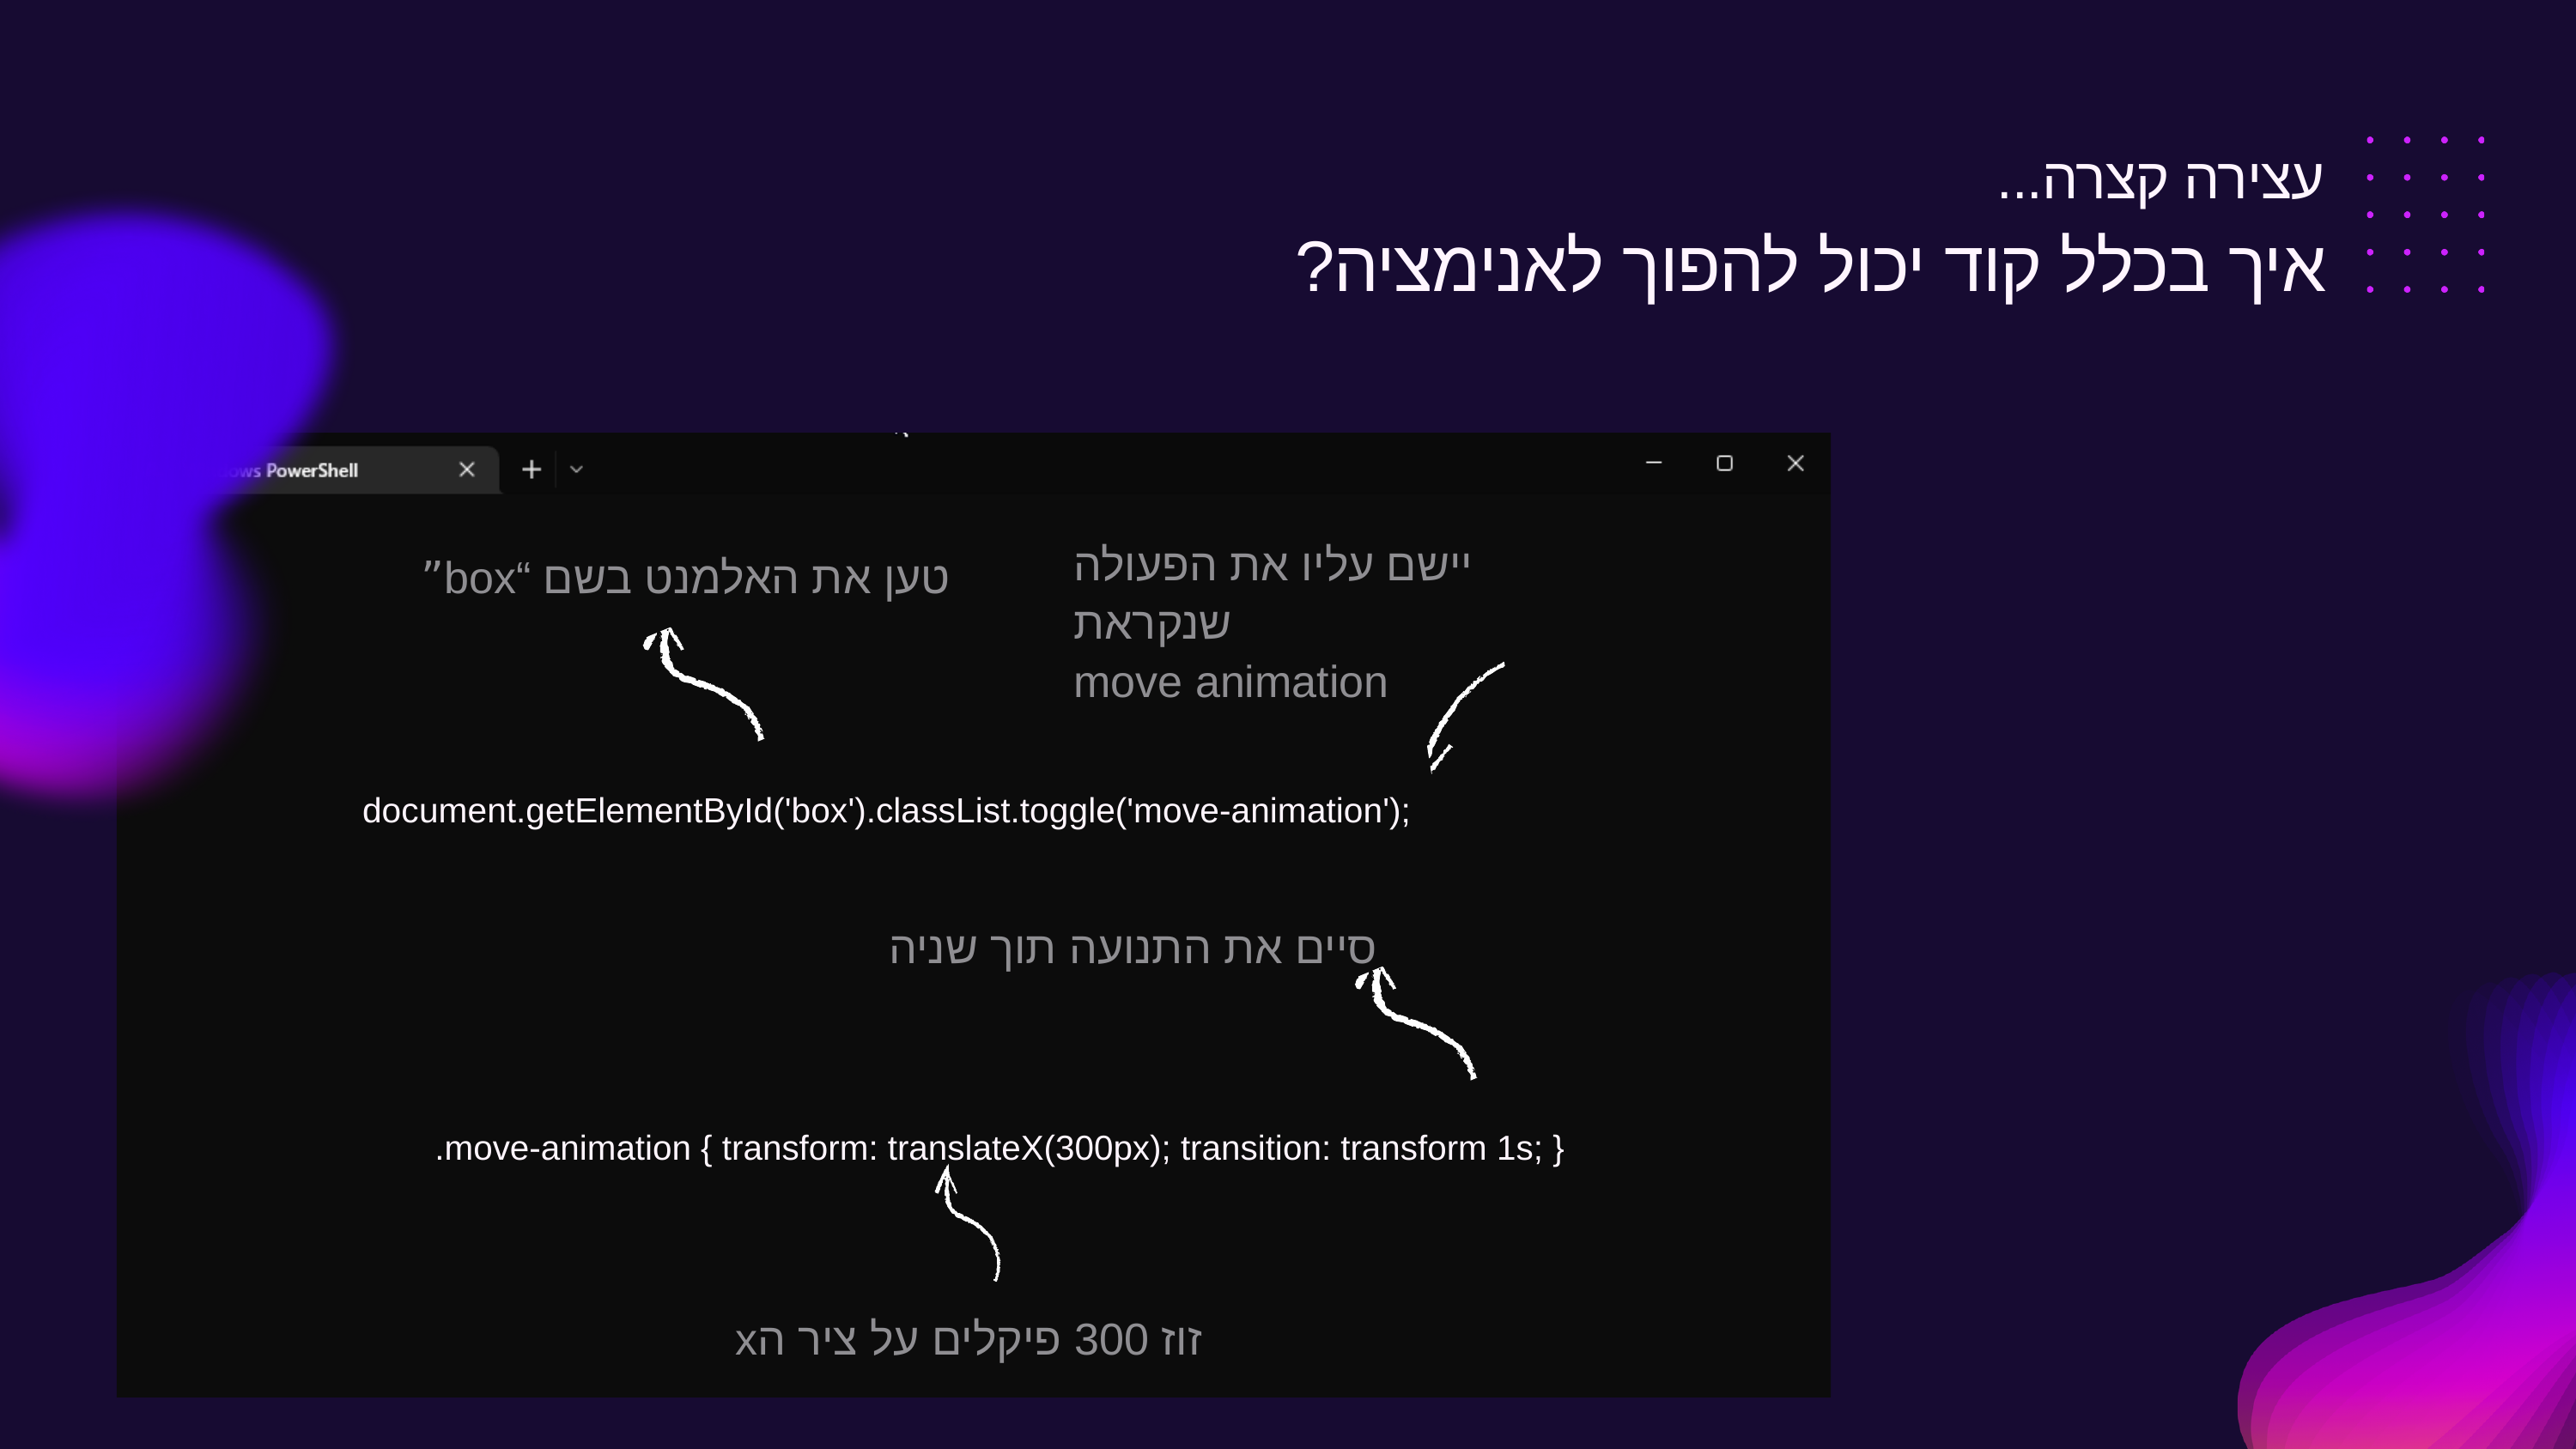

עצירה קצרה...

איך בכלל קוד יכול להפוך לאנימציה?

document.getElementById('box').classList.toggle('move-animation');
יישם עליו את הפעולה שנקראת
move animation

טען את האלמנט בשם “box”

סיים את התנועה תוך שניה

.move-animation { transform: translateX(300px); transition: transform 1s; }

זוז 300 פיקלים על ציר הx